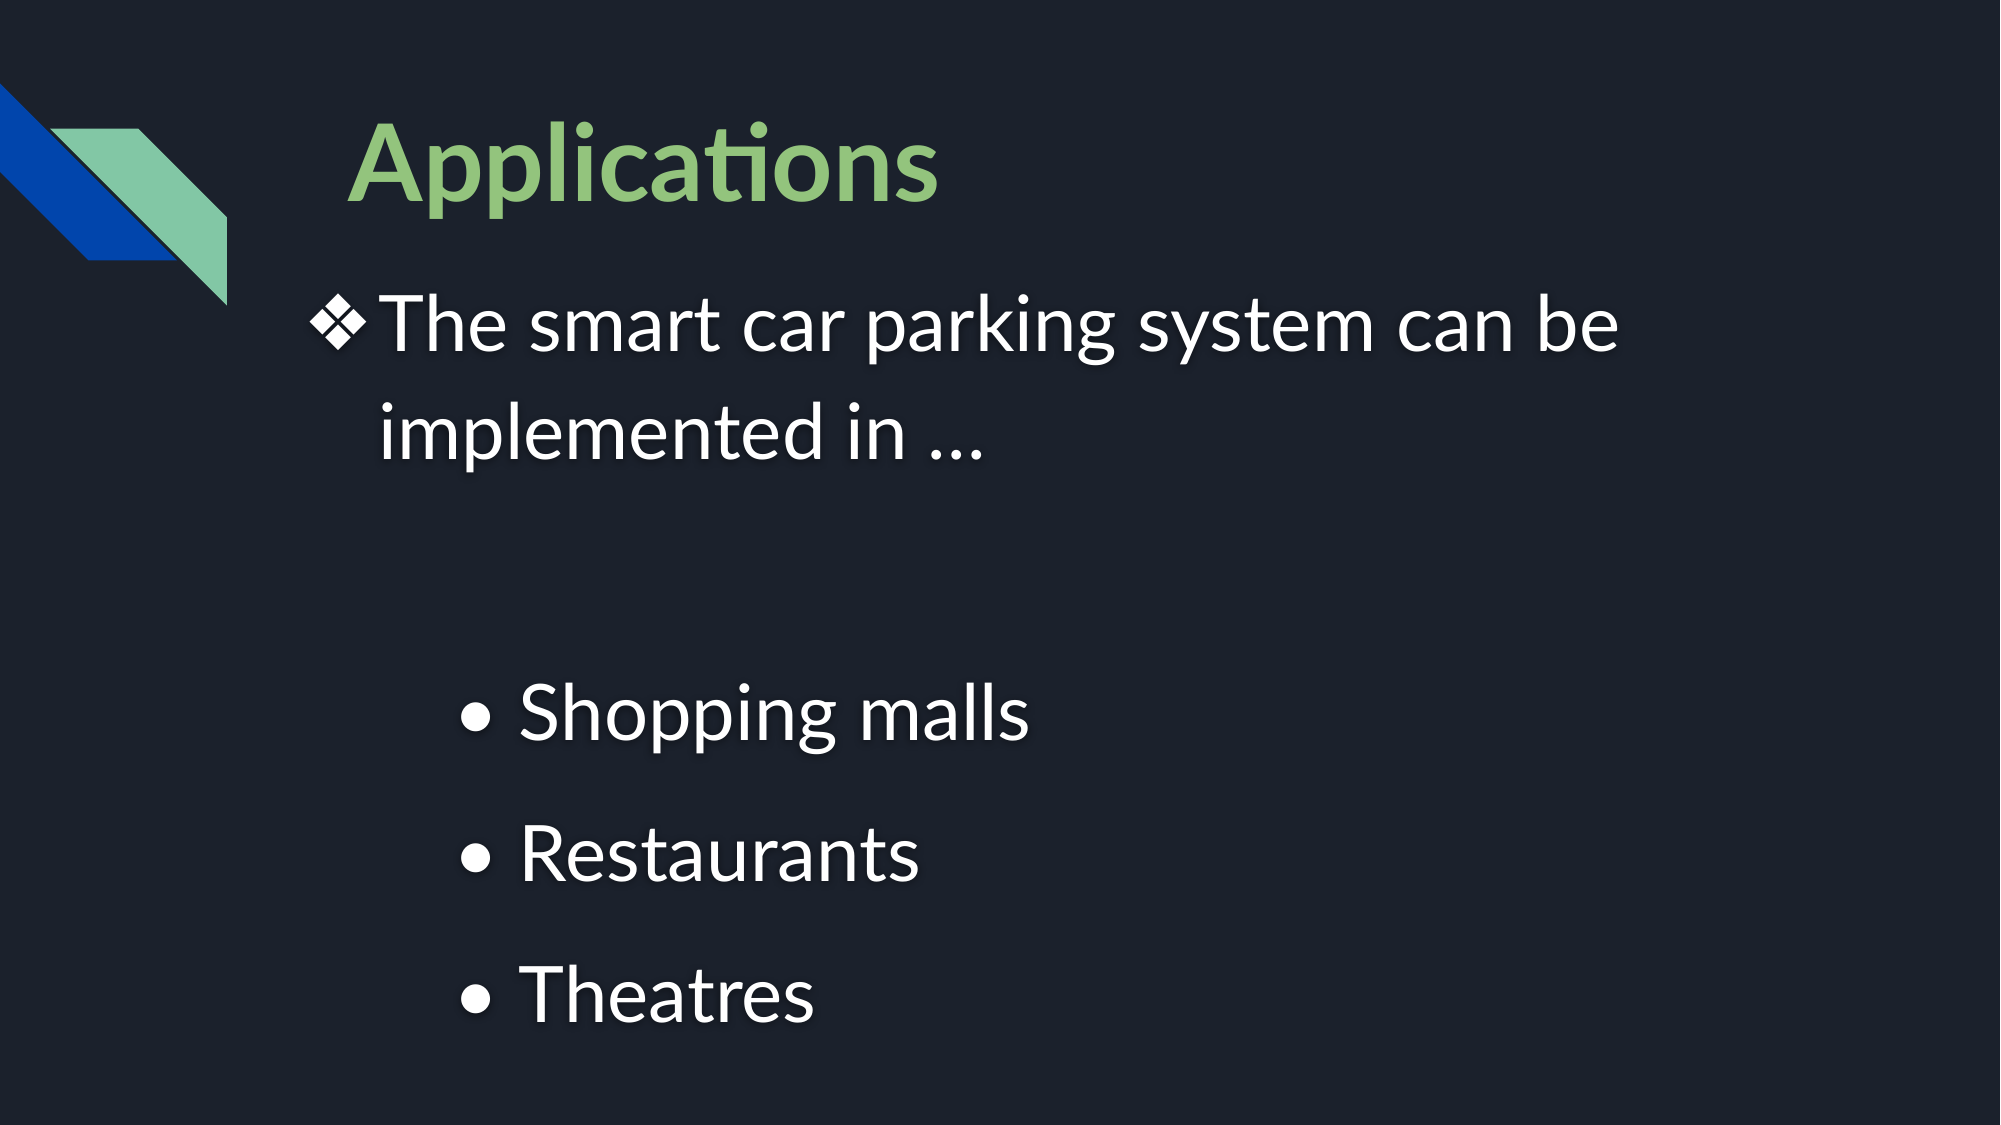

# Applications
The smart car parking system can be implemented in …

• Shopping malls
• Restaurants
• Theatres